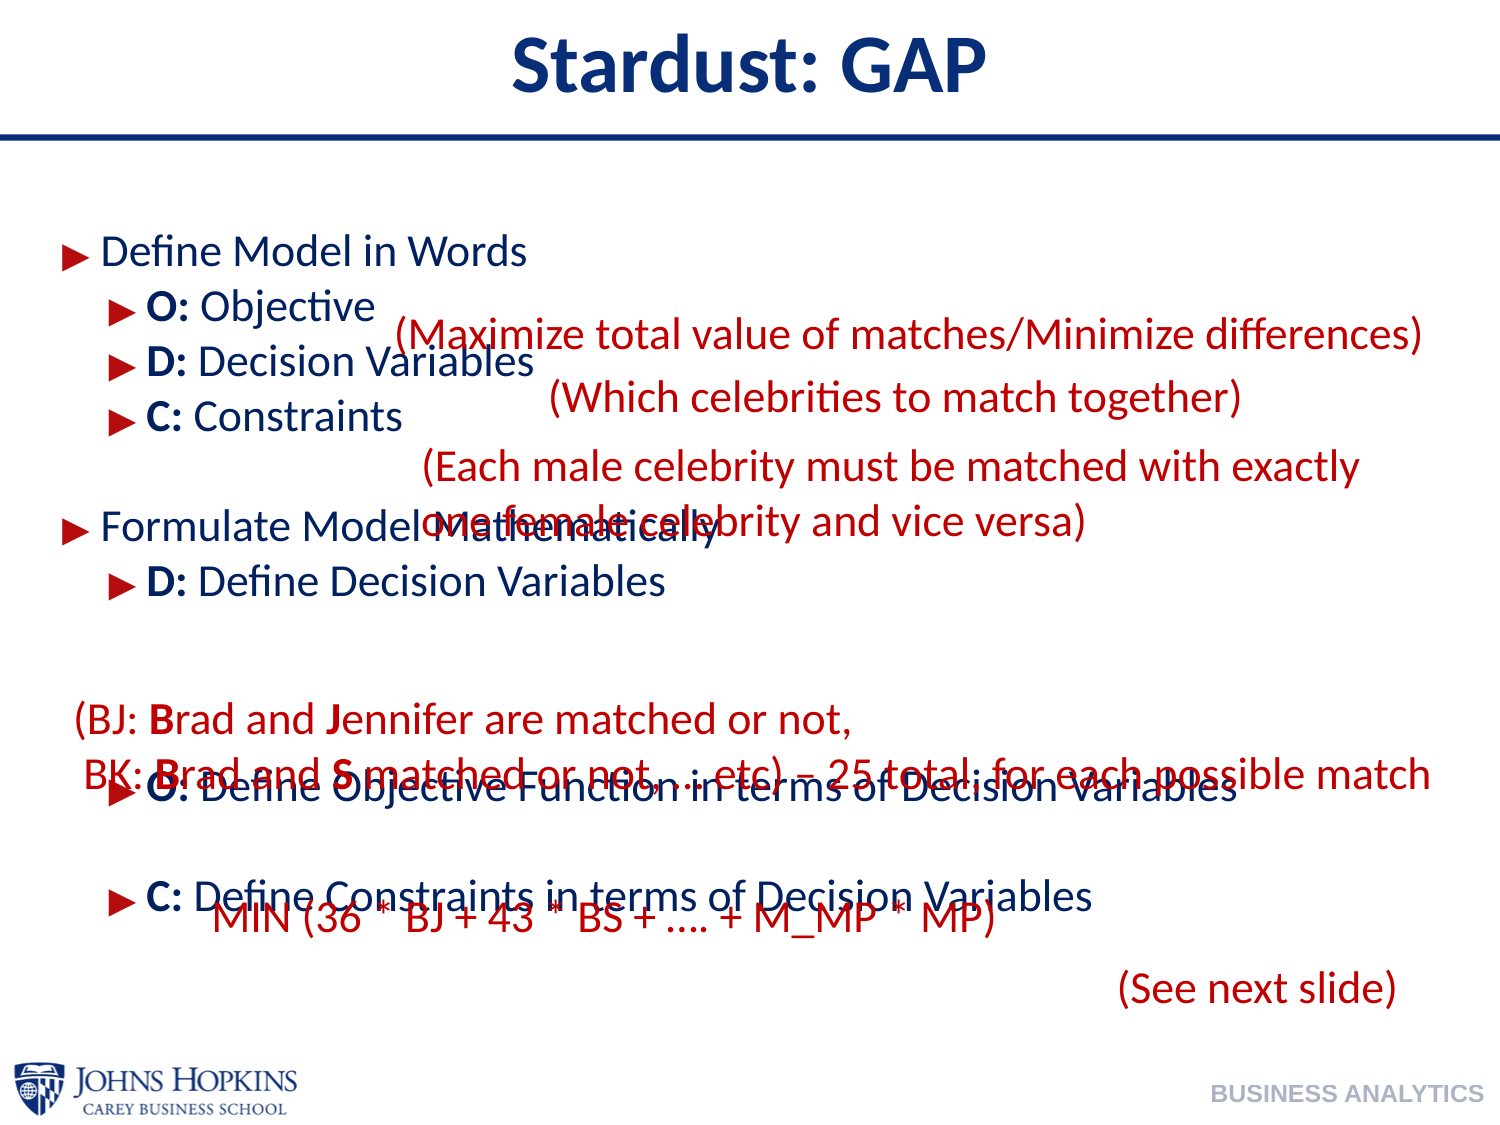

# Stardust: GAP
Define Model in Words
O: Objective
D: Decision Variables
C: Constraints

Formulate Model Mathematically
D: Define Decision Variables

O: Define Objective Function in terms of Decision Variables

C: Define Constraints in terms of Decision Variables

(Maximize total value of matches/Minimize differences)
(Which celebrities to match together)
(Each male celebrity must be matched with exactly
one female celebrity and vice versa)
(BJ: Brad and Jennifer are matched or not,
 BK: Brad and S matched or not, … etc) – 25 total, for each possible match
MIN (36 * BJ + 43 * BS + …. + M_MP * MP)
(See next slide)